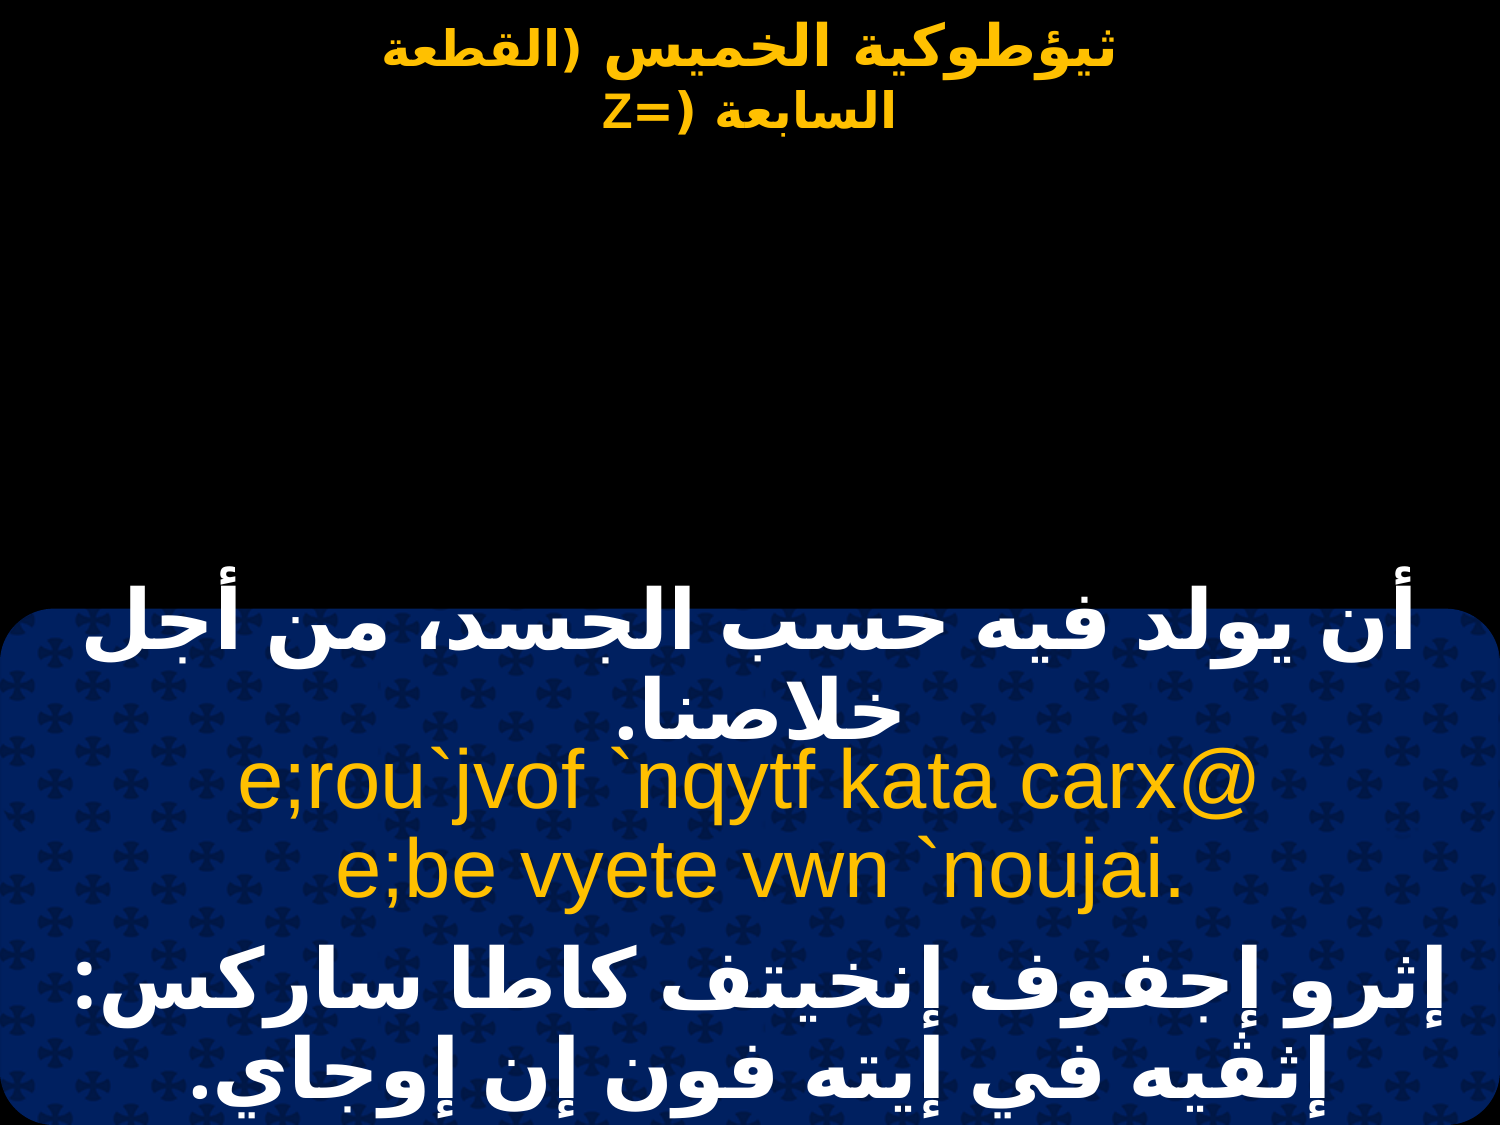

#
أن يولد فيه حسب الجسد، من أجل خلاصنا.
e;rou`jvof `nqytf kata carx@
 e;be vyete vwn `noujai.
إثرو إجفوف إنخيتف كاطا ساركس:
إثڤيه في إيته فون إن إوجاي.